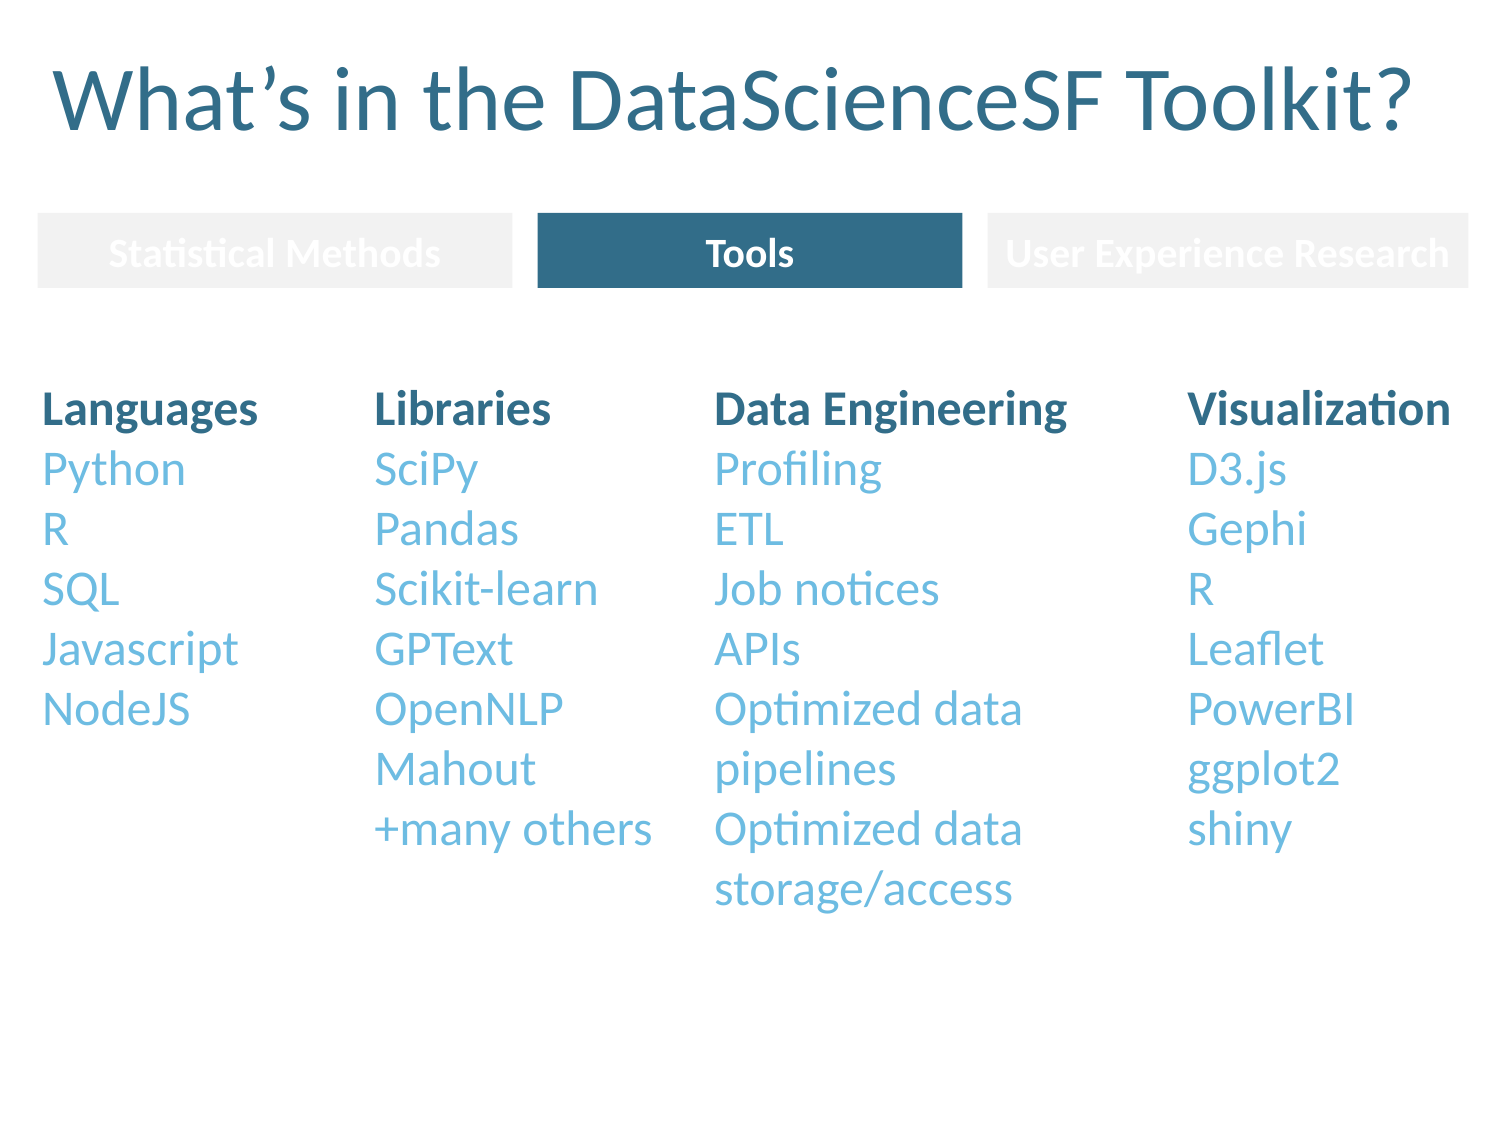

# What’s in the DataScienceSF Toolkit?
Statistical Methods
Tools
User Experience Research
Languages
Python
R
SQL
Javascript
NodeJS
Libraries
SciPy
Pandas
Scikit-learn
GPText
OpenNLP
Mahout
+many others
Data Engineering
Profiling
ETL
Job notices
APIs
Optimized data pipelines
Optimized data storage/access
Visualization
D3.js
Gephi
R
Leaflet
PowerBI
ggplot2
shiny